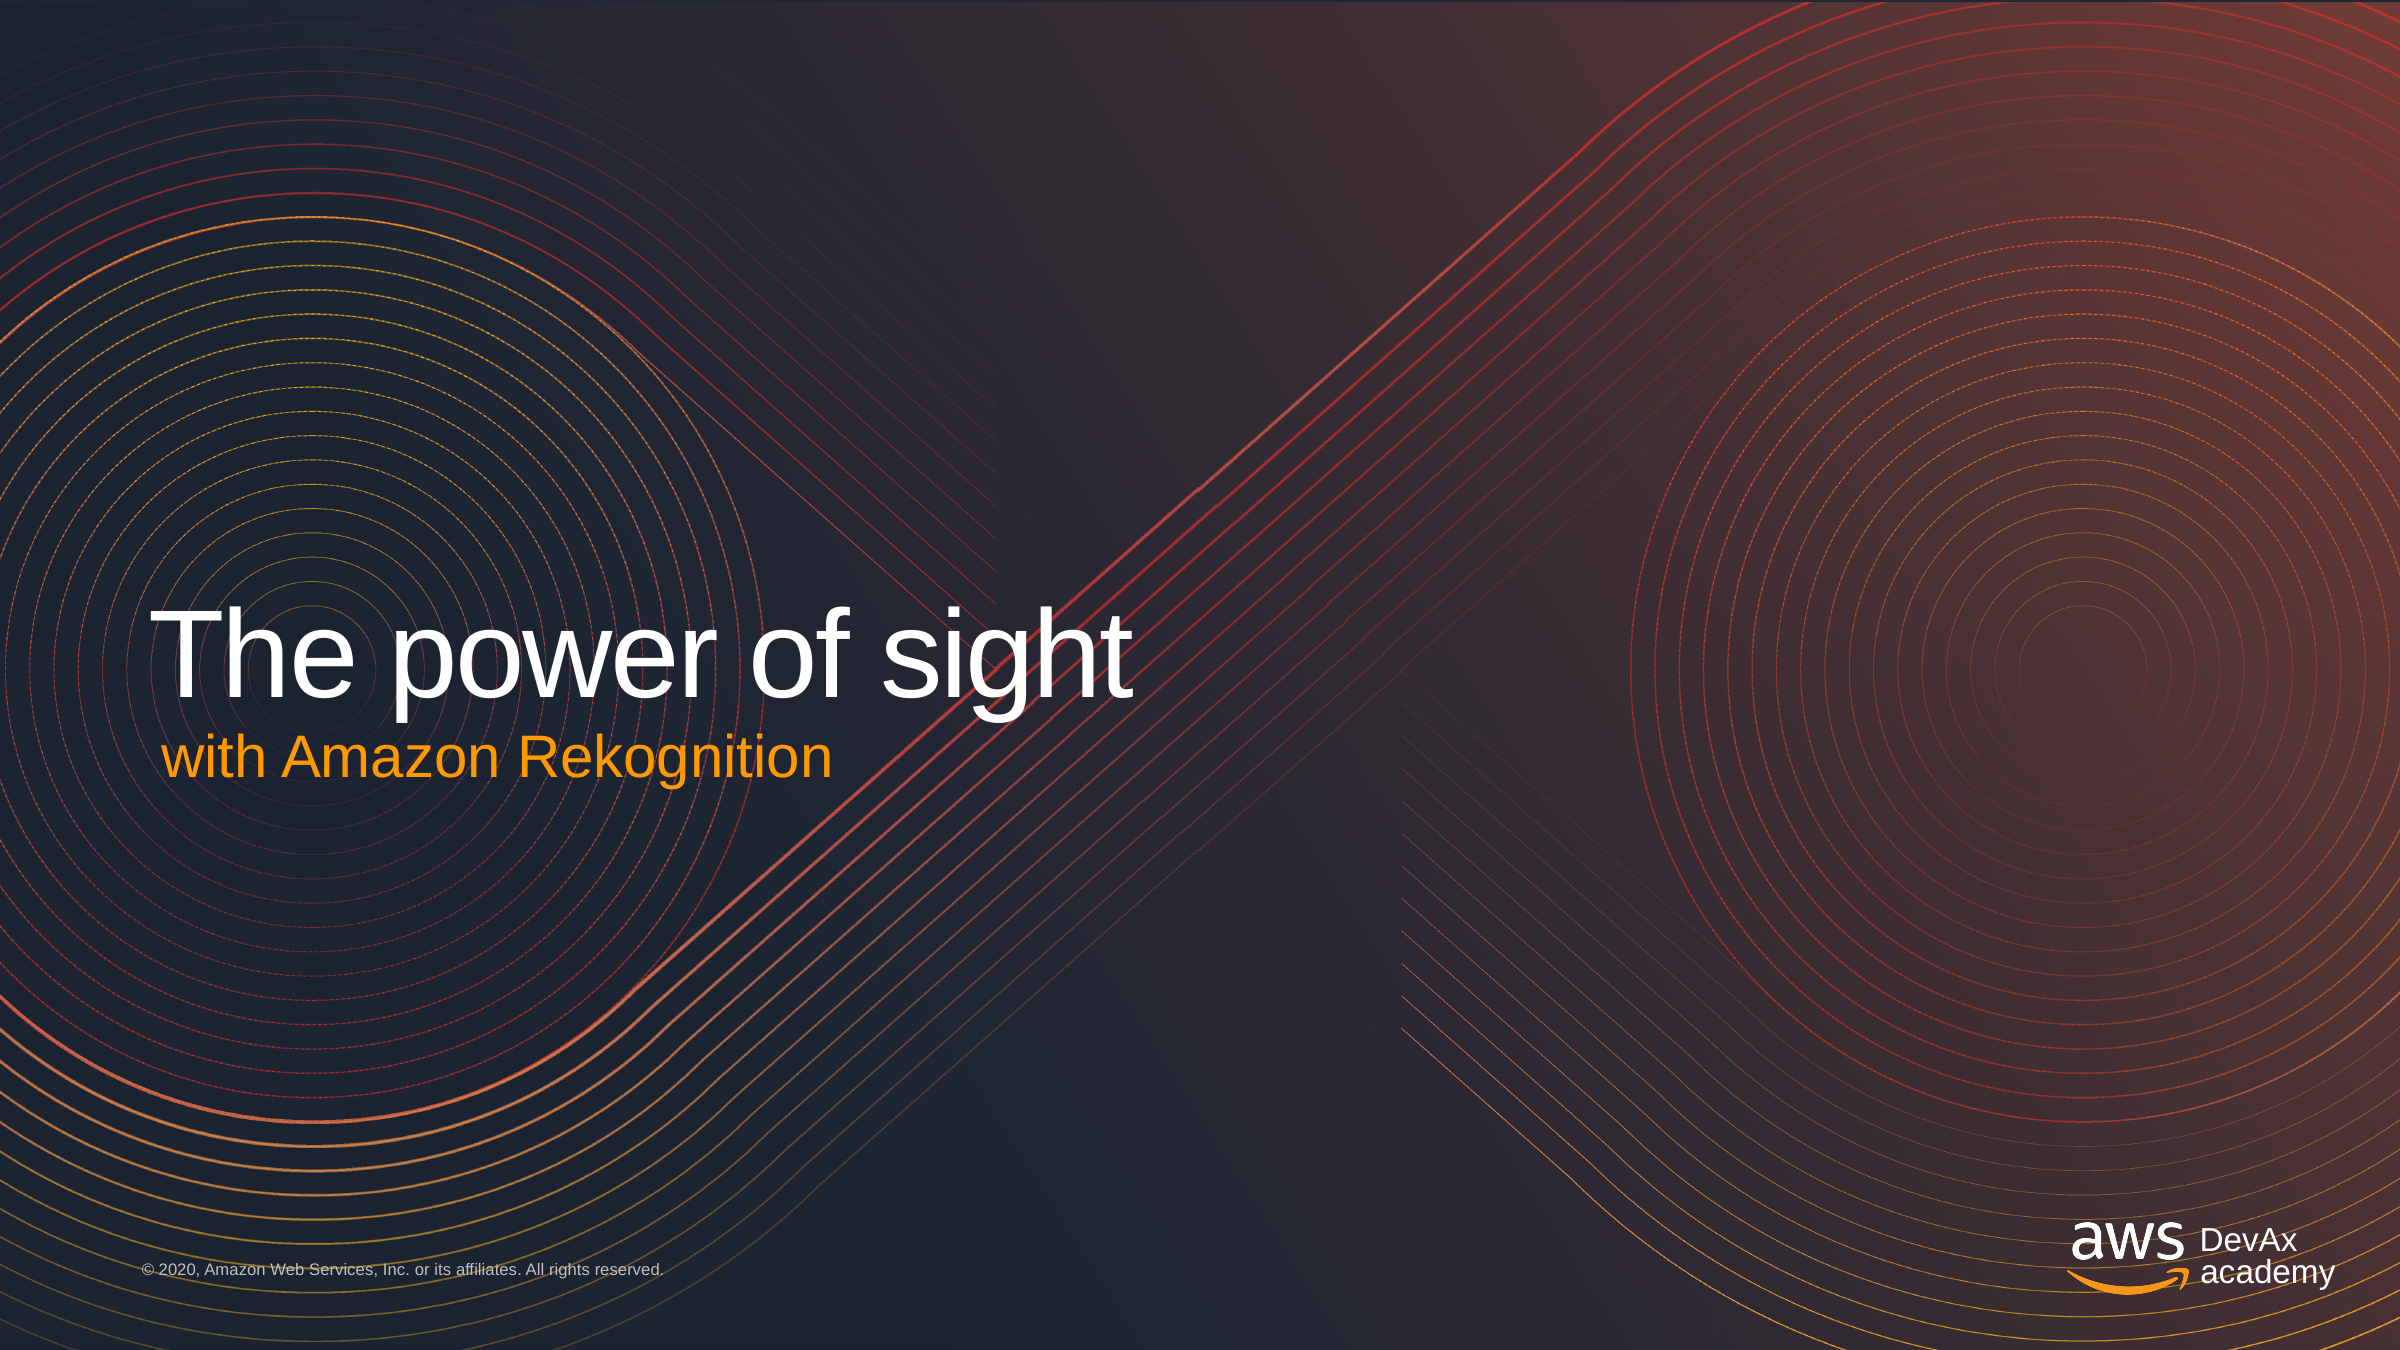

# The power of sight
with Amazon Rekognition